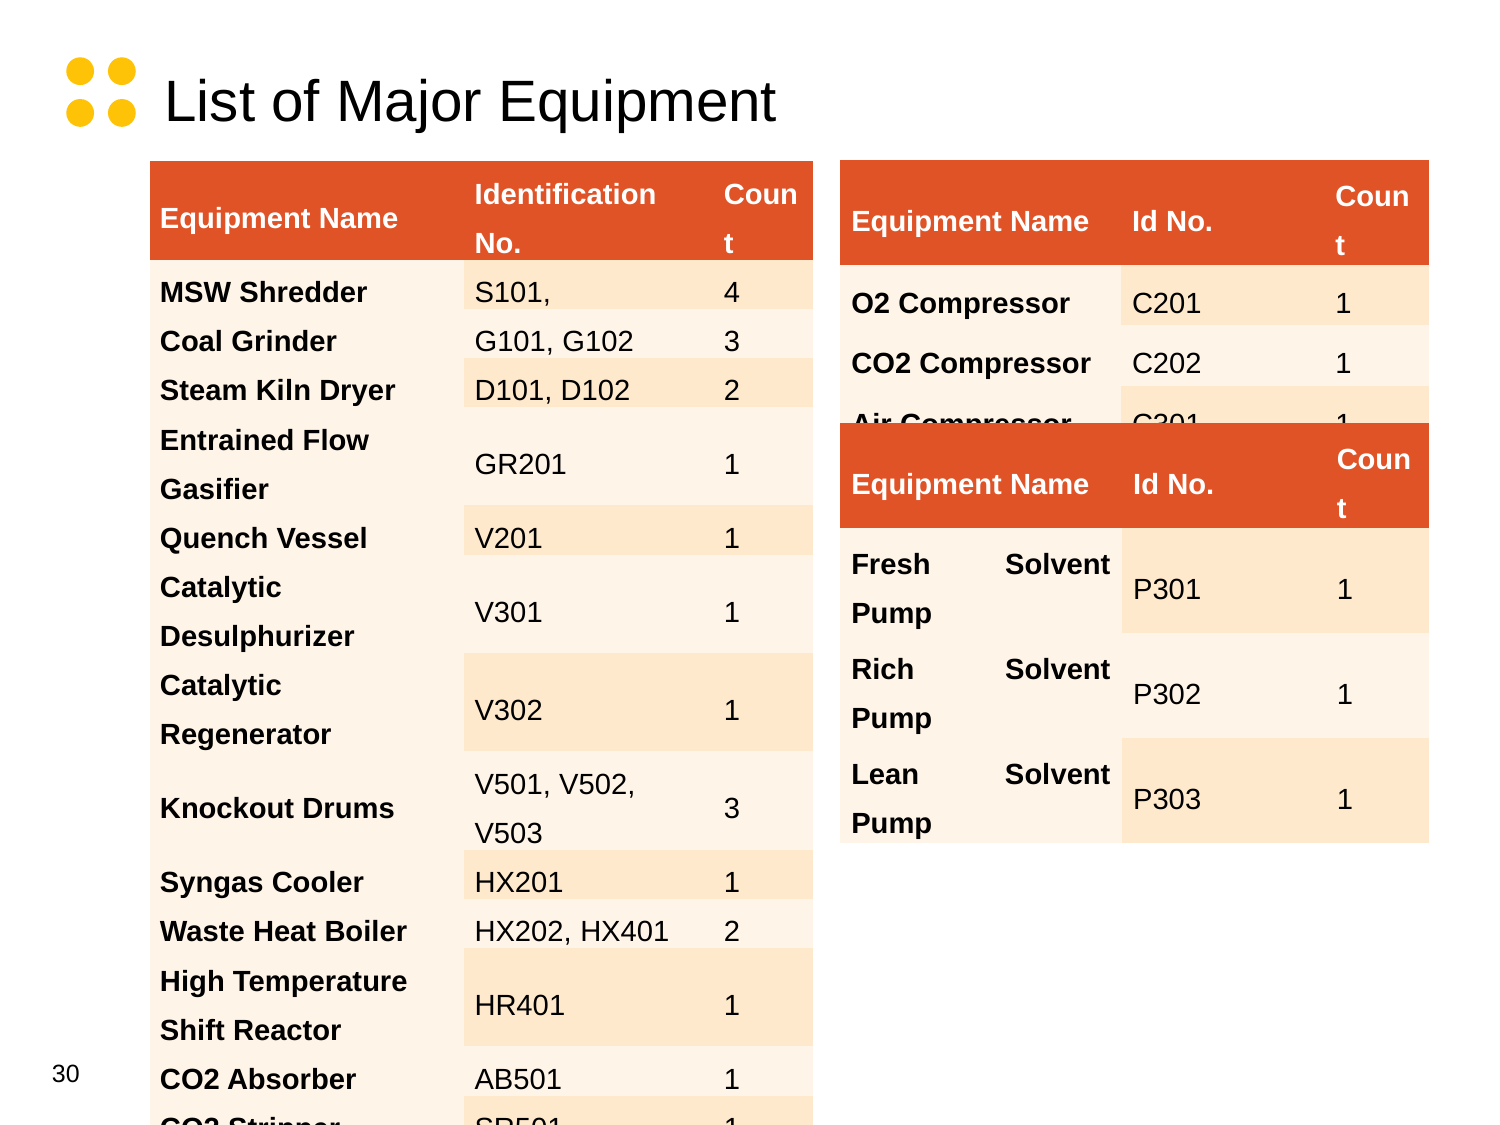

List of Major Equipment

| Equipment Name | Id No. | Count |
| --- | --- | --- |
| O2 Compressor | C201 | 1 |
| CO2 Compressor | C202 | 1 |
| Air Compressor | C301 | 1 |
| Equipment Name | Identification No. | Count |
| --- | --- | --- |
| MSW Shredder | S101, | 4 |
| Coal Grinder | G101, G102 | 3 |
| Steam Kiln Dryer | D101, D102 | 2 |
| Entrained Flow Gasifier | GR201 | 1 |
| Quench Vessel | V201 | 1 |
| Catalytic Desulphurizer | V301 | 1 |
| Catalytic Regenerator | V302 | 1 |
| Knockout Drums | V501, V502, V503 | 3 |
| Syngas Cooler | HX201 | 1 |
| Waste Heat Boiler | HX202, HX401 | 2 |
| High Temperature Shift Reactor | HR401 | 1 |
| CO2 Absorber | AB501 | 1 |
| CO2 Stripper | SR501 | 1 |
| Heat Recovery Steam Generation System | HS601 | 1 |
| Gas Turbine | GT601 | 1 |
| Steam Turbine (3 P) | ST602 | 1 |
| Equipment Name | Id No. | Count |
| --- | --- | --- |
| Fresh Solvent Pump | P301 | 1 |
| Rich Solvent Pump | P302 | 1 |
| Lean Solvent Pump | P303 | 1 |
30